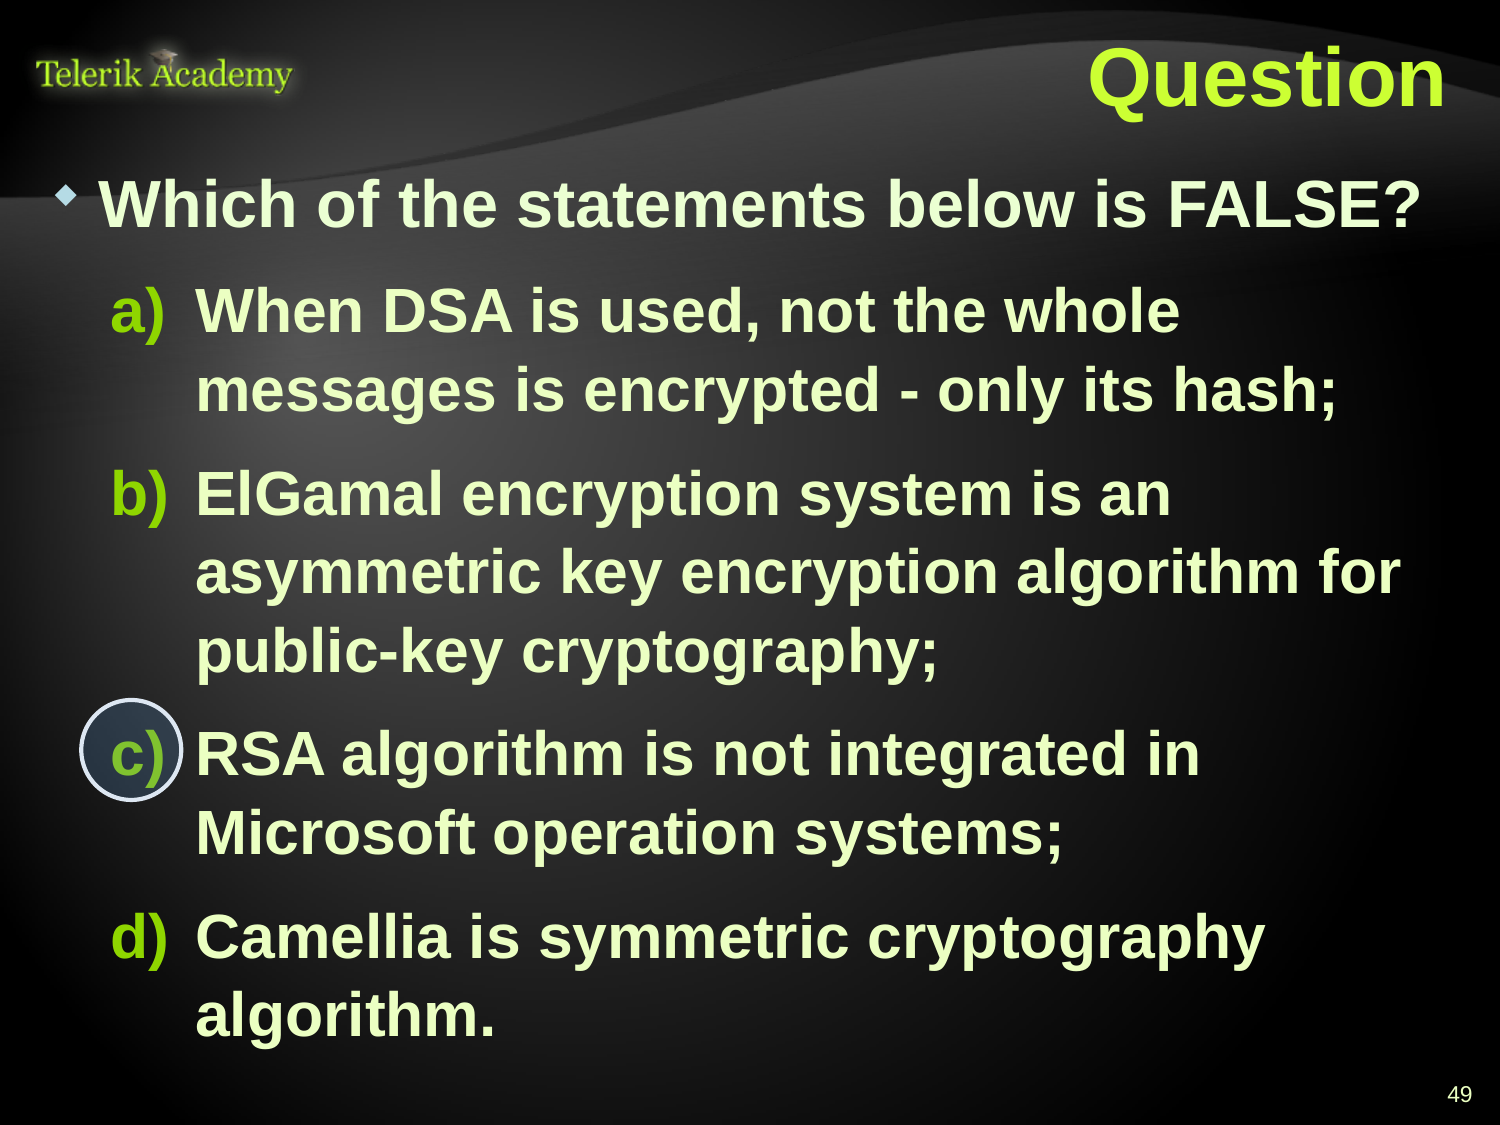

# Question
Which of the statements below is FALSE?
When DSA is used, not the whole messages is encrypted - only its hash;
ElGamal encryption system is an asymmetric key encryption algorithm for public-key cryptography;
RSA algorithm is not integrated in Microsoft operation systems;
Camellia is symmetric cryptography algorithm.

49